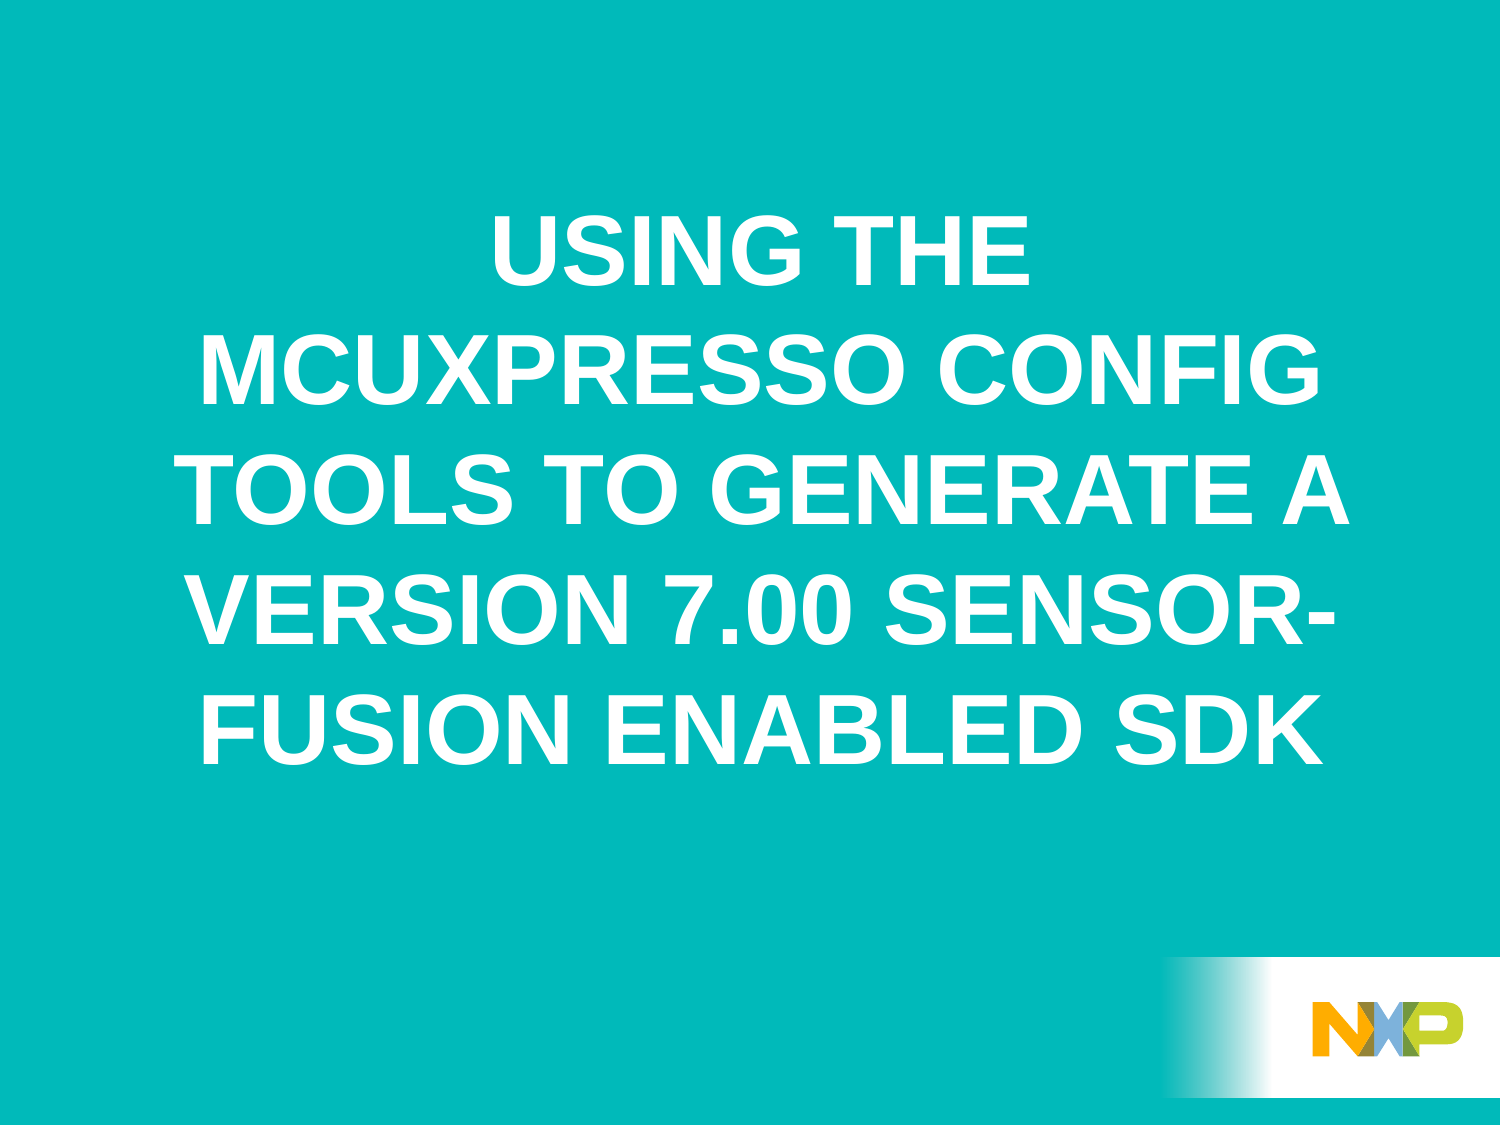

# Using the MCUXpresso Config Tools to generate a Version 7.00 sensor-fusion enabled SDK